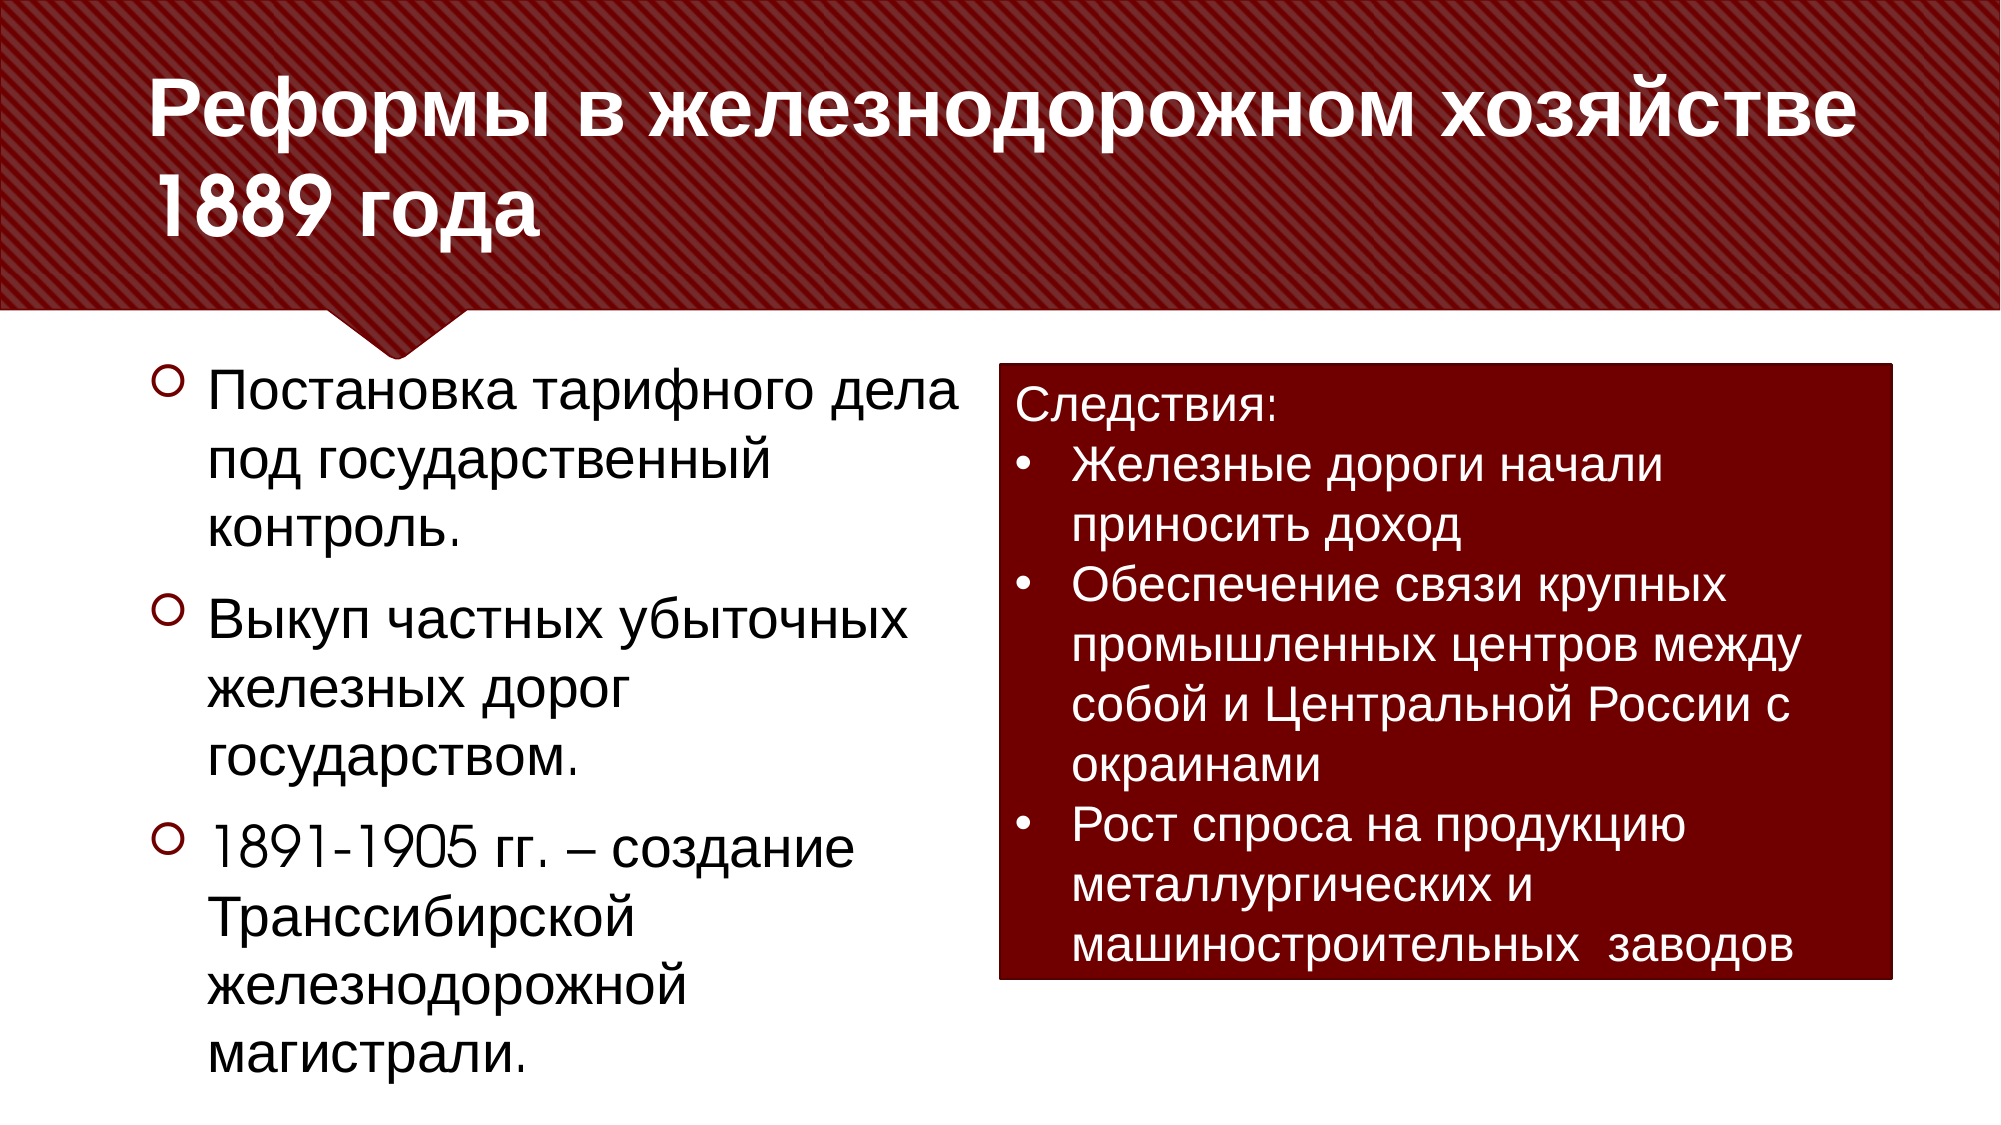

# Реформы в железнодорожном хозяйстве 1889 года
Постановка тарифного дела под государственный контроль.
Выкуп частных убыточных железных дорог государством.
1891-1905 гг. – создание Транссибирской железнодорожной магистрали.
Следствия:
Железные дороги начали приносить доход
Обеспечение связи крупных промышленных центров между собой и Центральной России с окраинами
Рост спроса на продукцию металлургических и машиностроительных  заводов